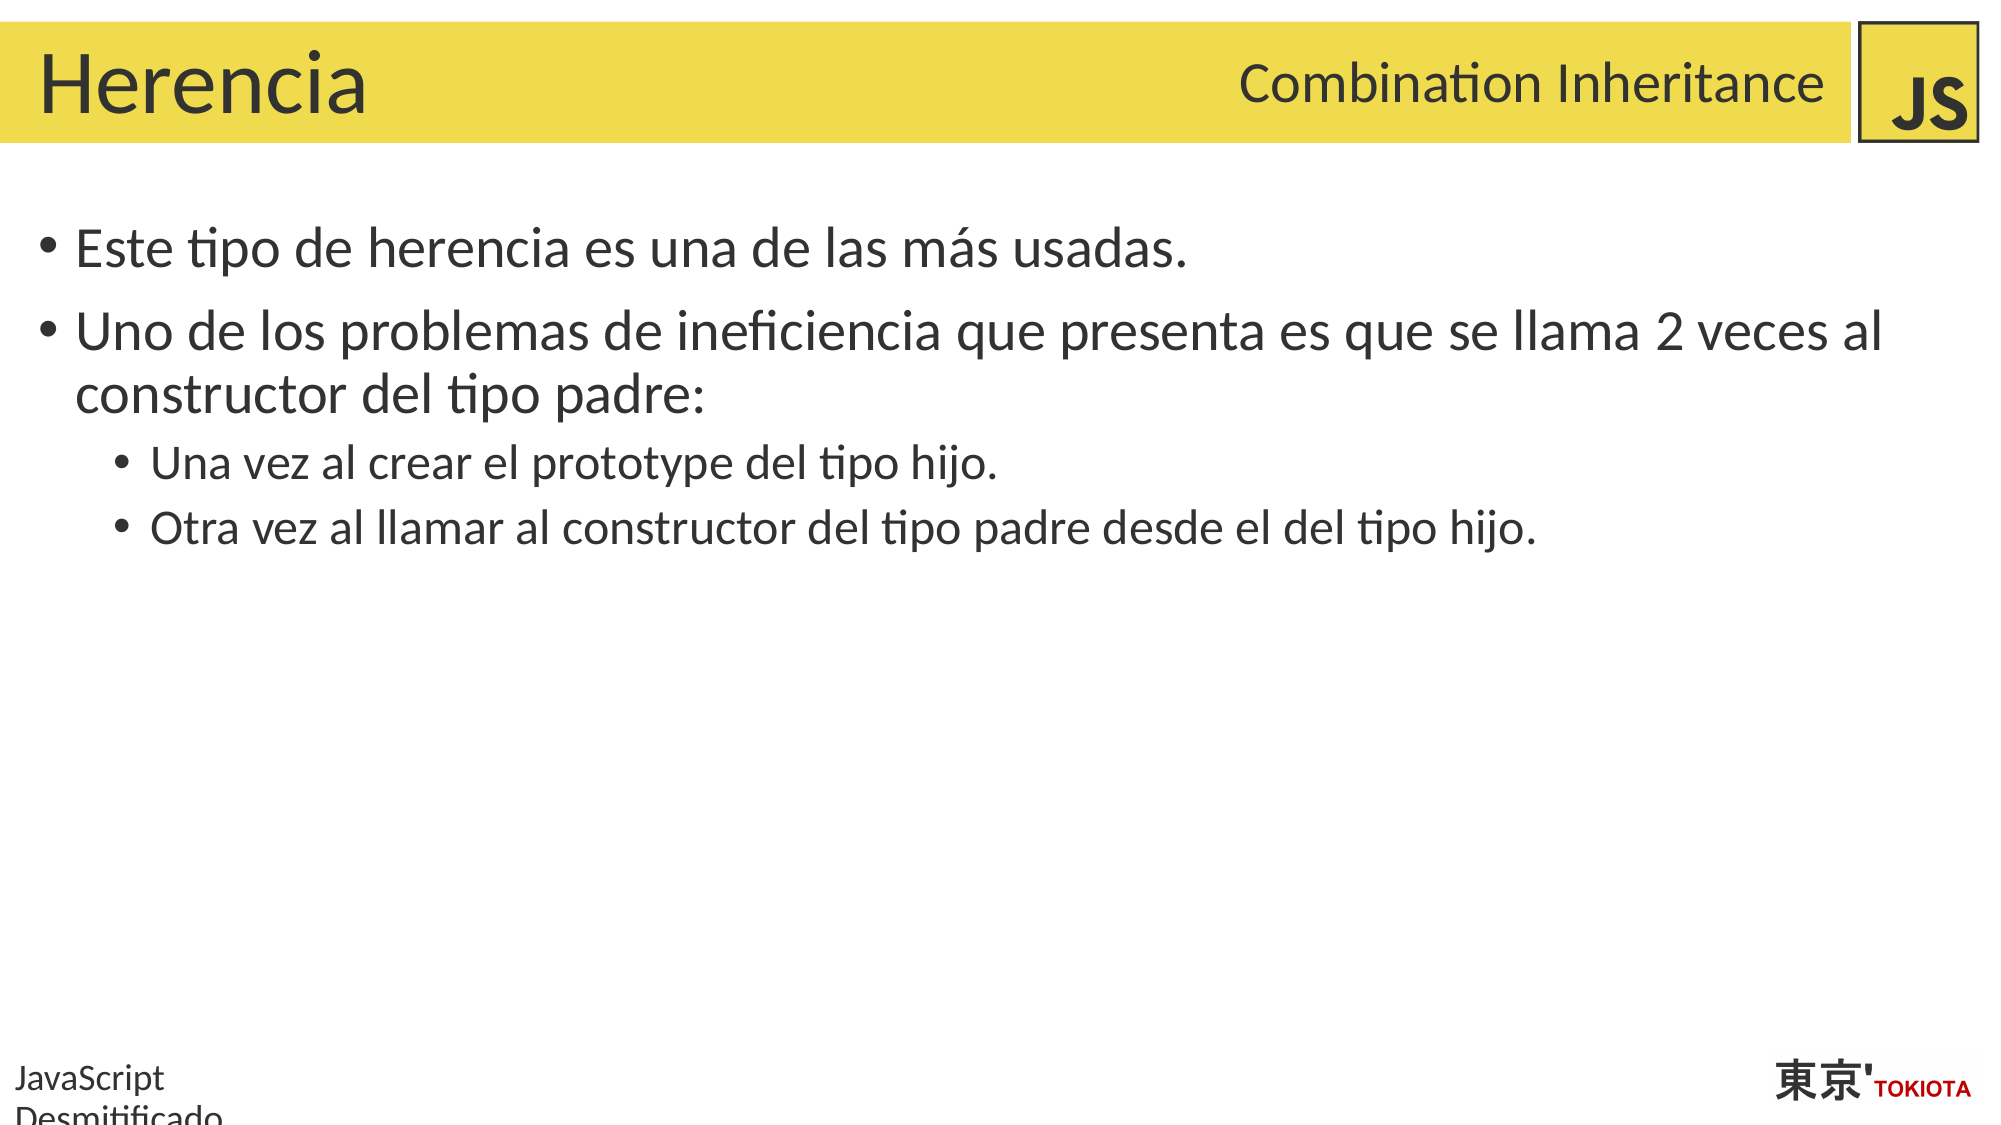

# Herencia
Combination Inheritance
Este tipo de herencia es una de las más usadas.
Uno de los problemas de ineficiencia que presenta es que se llama 2 veces al constructor del tipo padre:
Una vez al crear el prototype del tipo hijo.
Otra vez al llamar al constructor del tipo padre desde el del tipo hijo.